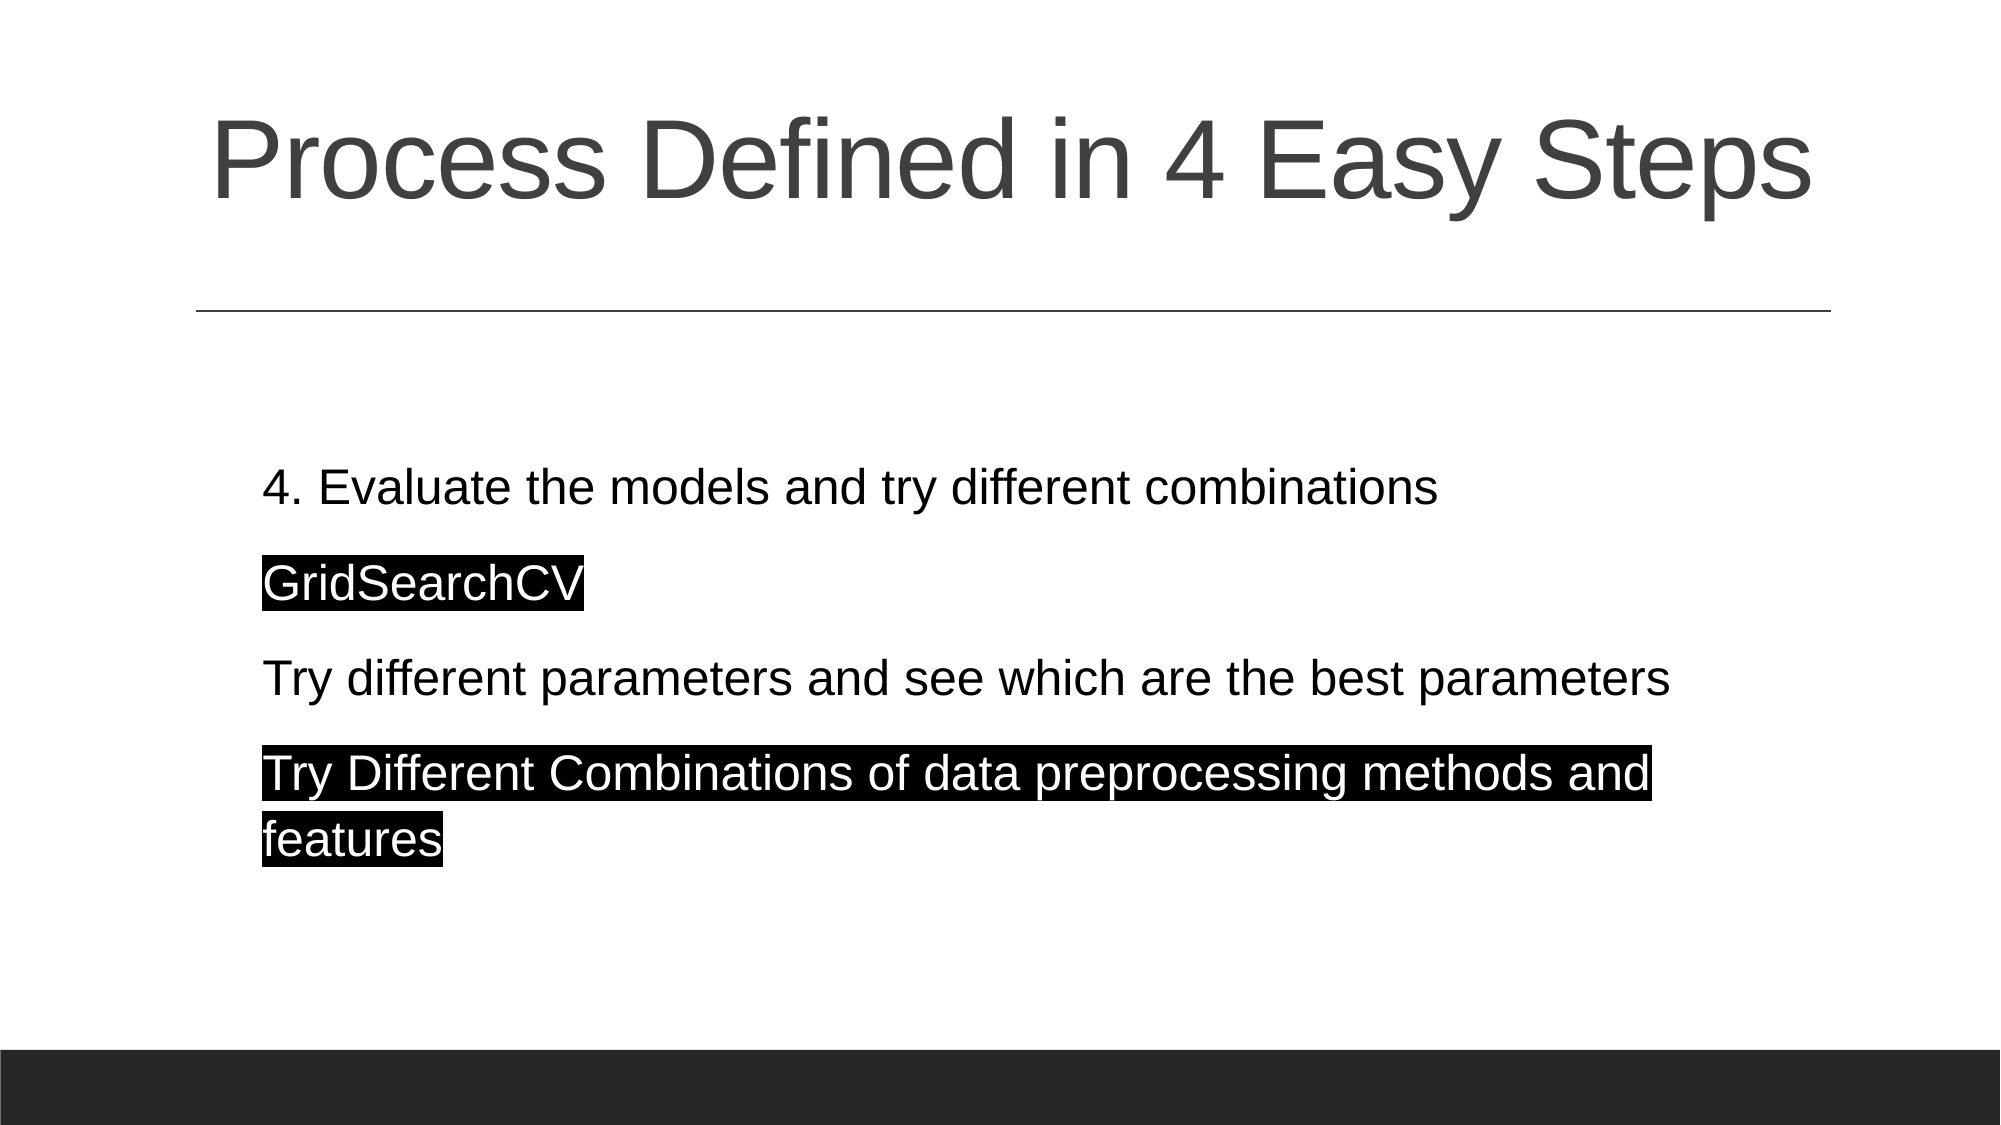

# Process Defined in 4 Easy Steps
4. Evaluate the models and try different combinations
GridSearchCV
Try different parameters and see which are the best parameters
Try Different Combinations of data preprocessing methods and features